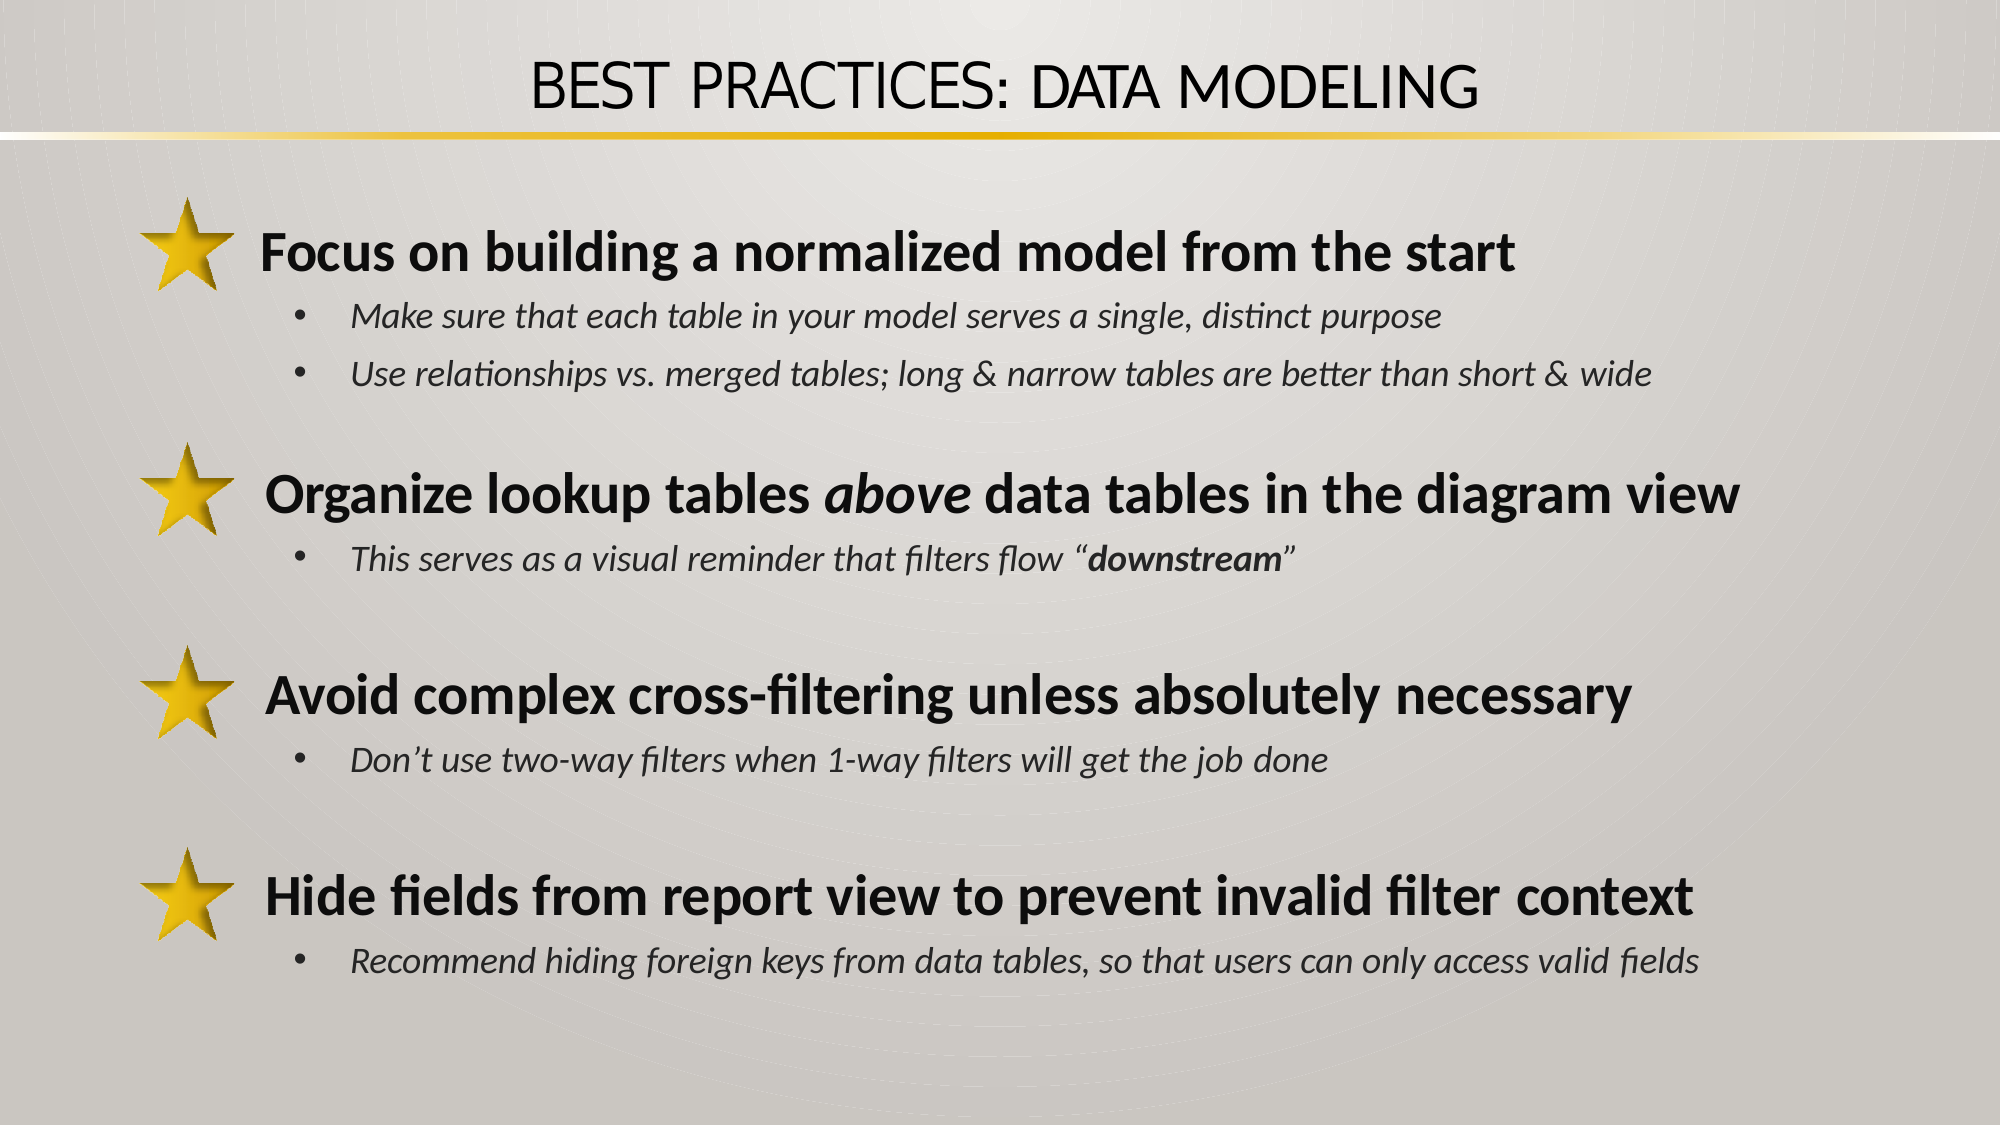

# BEST PRACTICES: DATA MODELING

Focus on building a normalized model from the start
Make sure that each table in your model serves a single, distinct purpose
Use relationships vs. merged tables; long & narrow tables are better than short & wide

Organize lookup tables above data tables in the diagram view
This serves as a visual reminder that filters flow “downstream”

Avoid complex cross-filtering unless absolutely necessary
Don’t use two-way filters when 1-way filters will get the job done

Hide fields from report view to prevent invalid filter context
Recommend hiding foreign keys from data tables, so that users can only access valid fields